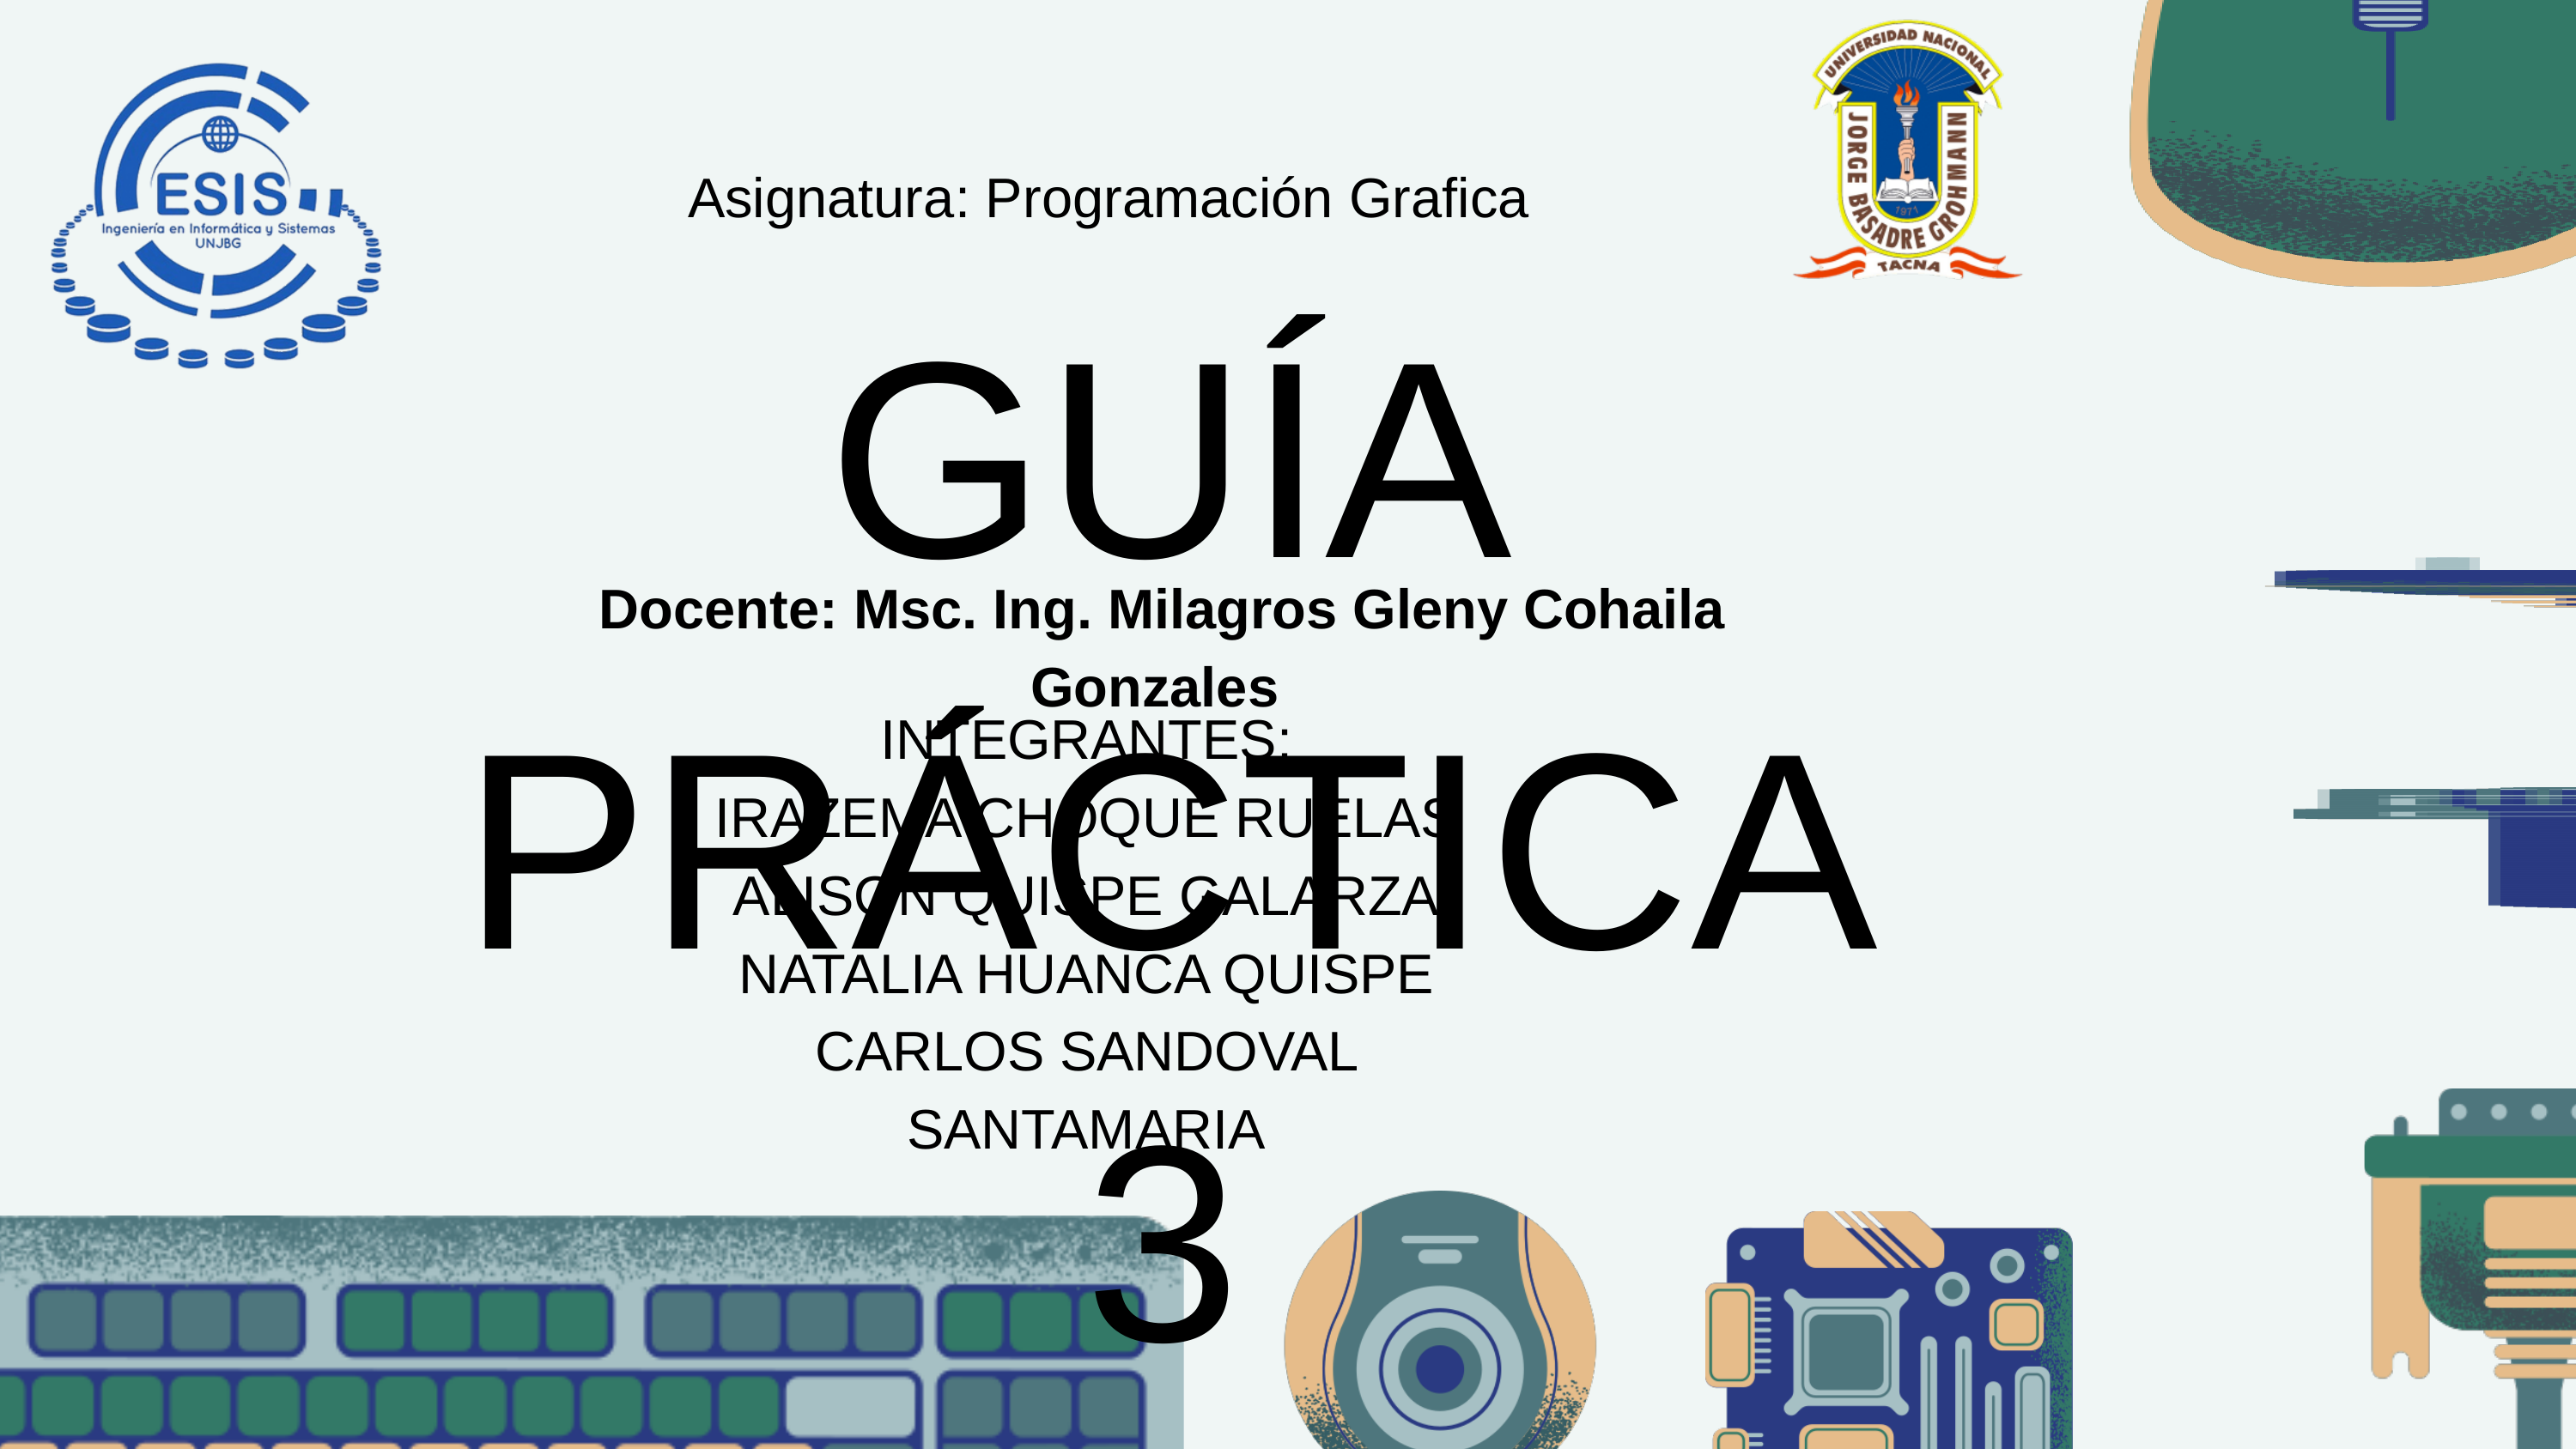

Asignatura: Programación Grafica

GUÍA PRÁCTICA 3

Docente: Msc. Ing. Milagros Gleny Cohaila Gonzales
INTEGRANTES:
IRAZEMA CHOQUE RUELAS
ALISON QUISPE GALARZA
NATALIA HUANCA QUISPE
CARLOS SANDOVAL SANTAMARIA